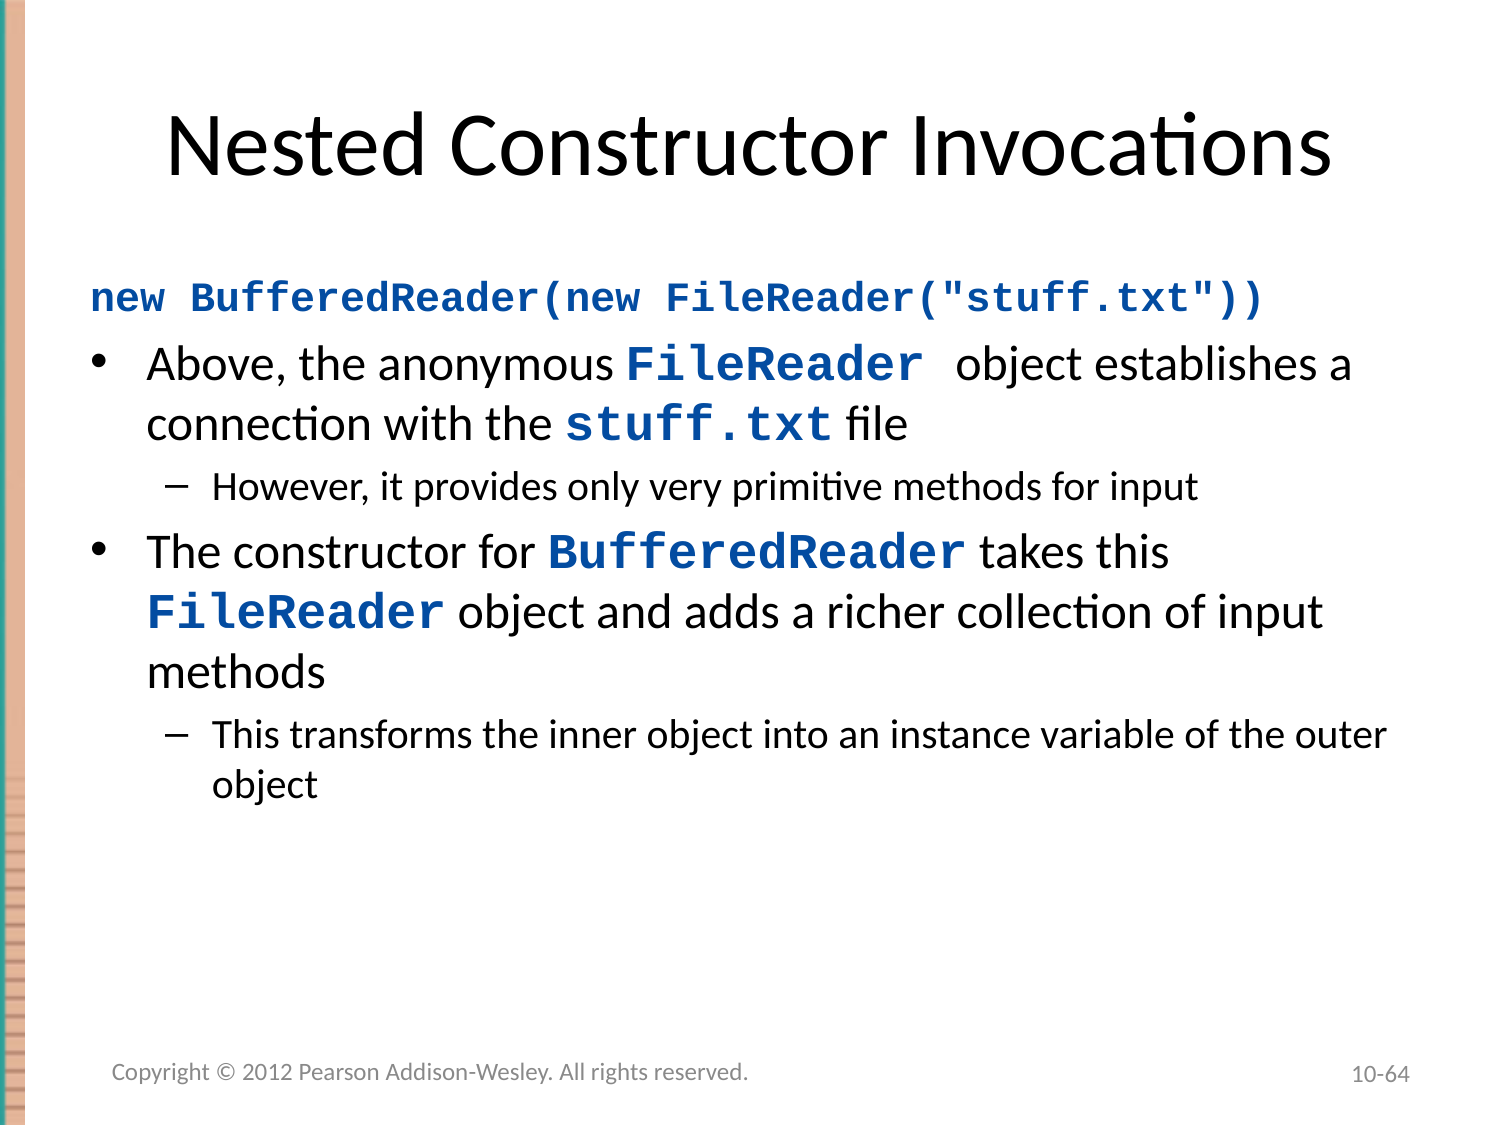

# Nested Constructor Invocations
new BufferedReader(new FileReader("stuff.txt"))
Above, the anonymous FileReader object establishes a connection with the stuff.txt file
However, it provides only very primitive methods for input
The constructor for BufferedReader takes this FileReader object and adds a richer collection of input methods
This transforms the inner object into an instance variable of the outer object
Copyright © 2012 Pearson Addison-Wesley. All rights reserved.
10-64